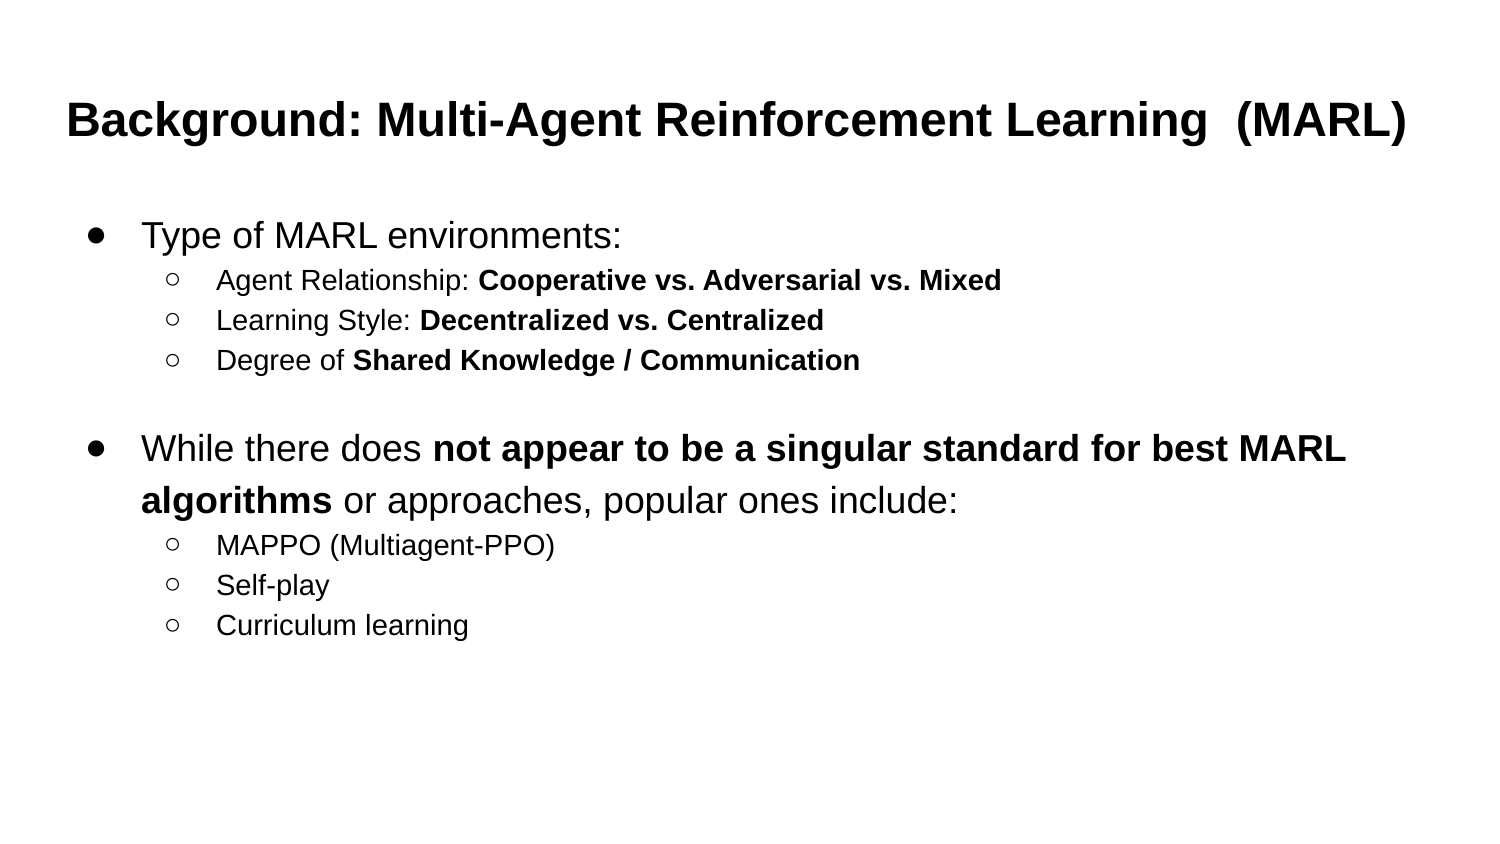

# Background: Multi-Agent Reinforcement Learning  (MARL)
Type of MARL environments:
Agent Relationship: Cooperative vs. Adversarial vs. Mixed
Learning Style: Decentralized vs. Centralized
Degree of Shared Knowledge / Communication
While there does not appear to be a singular standard for best MARL algorithms or approaches, popular ones include:
MAPPO (Multiagent-PPO)
Self-play
Curriculum learning